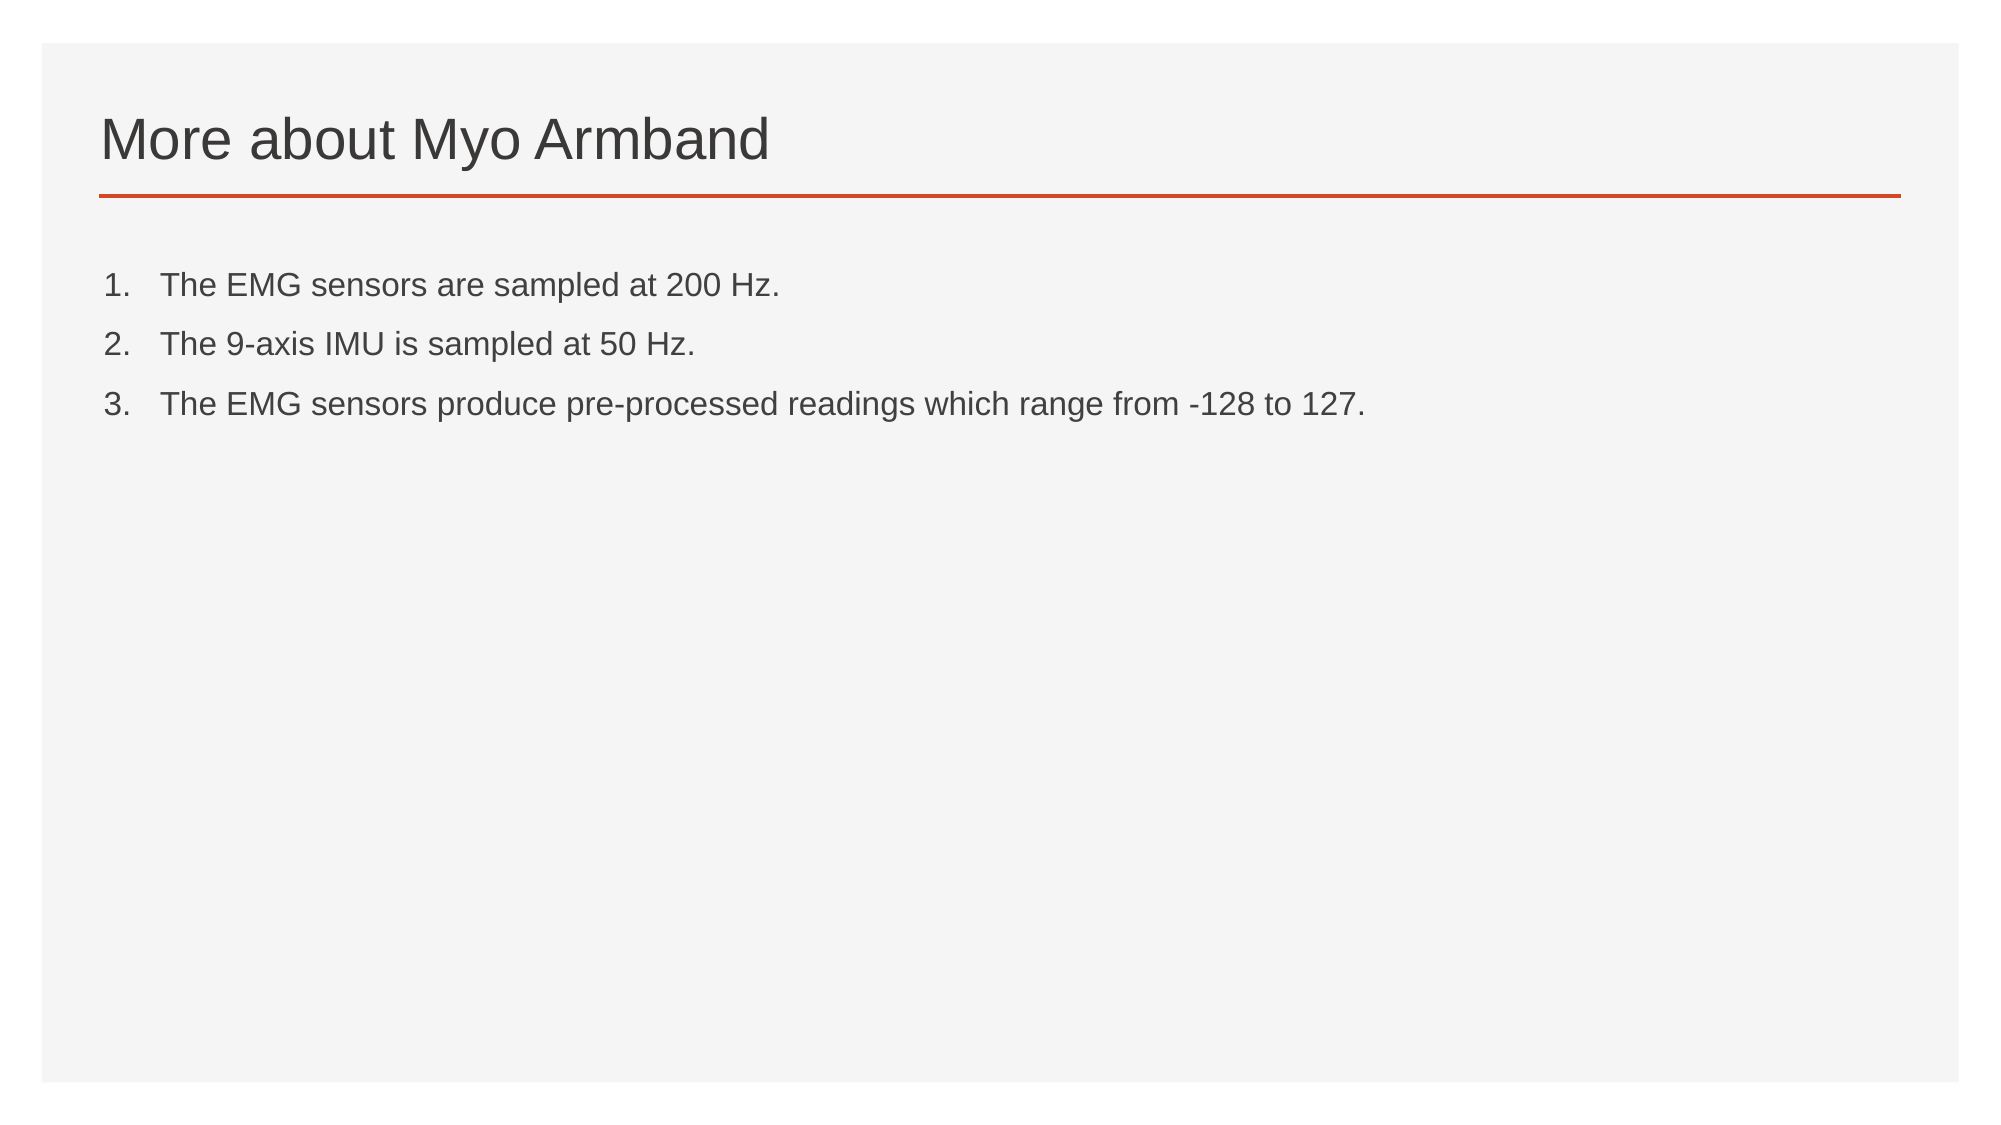

# More about Myo Armband
The EMG sensors are sampled at 200 Hz.
The 9-axis IMU is sampled at 50 Hz.
The EMG sensors produce pre-processed readings which range from -128 to 127.